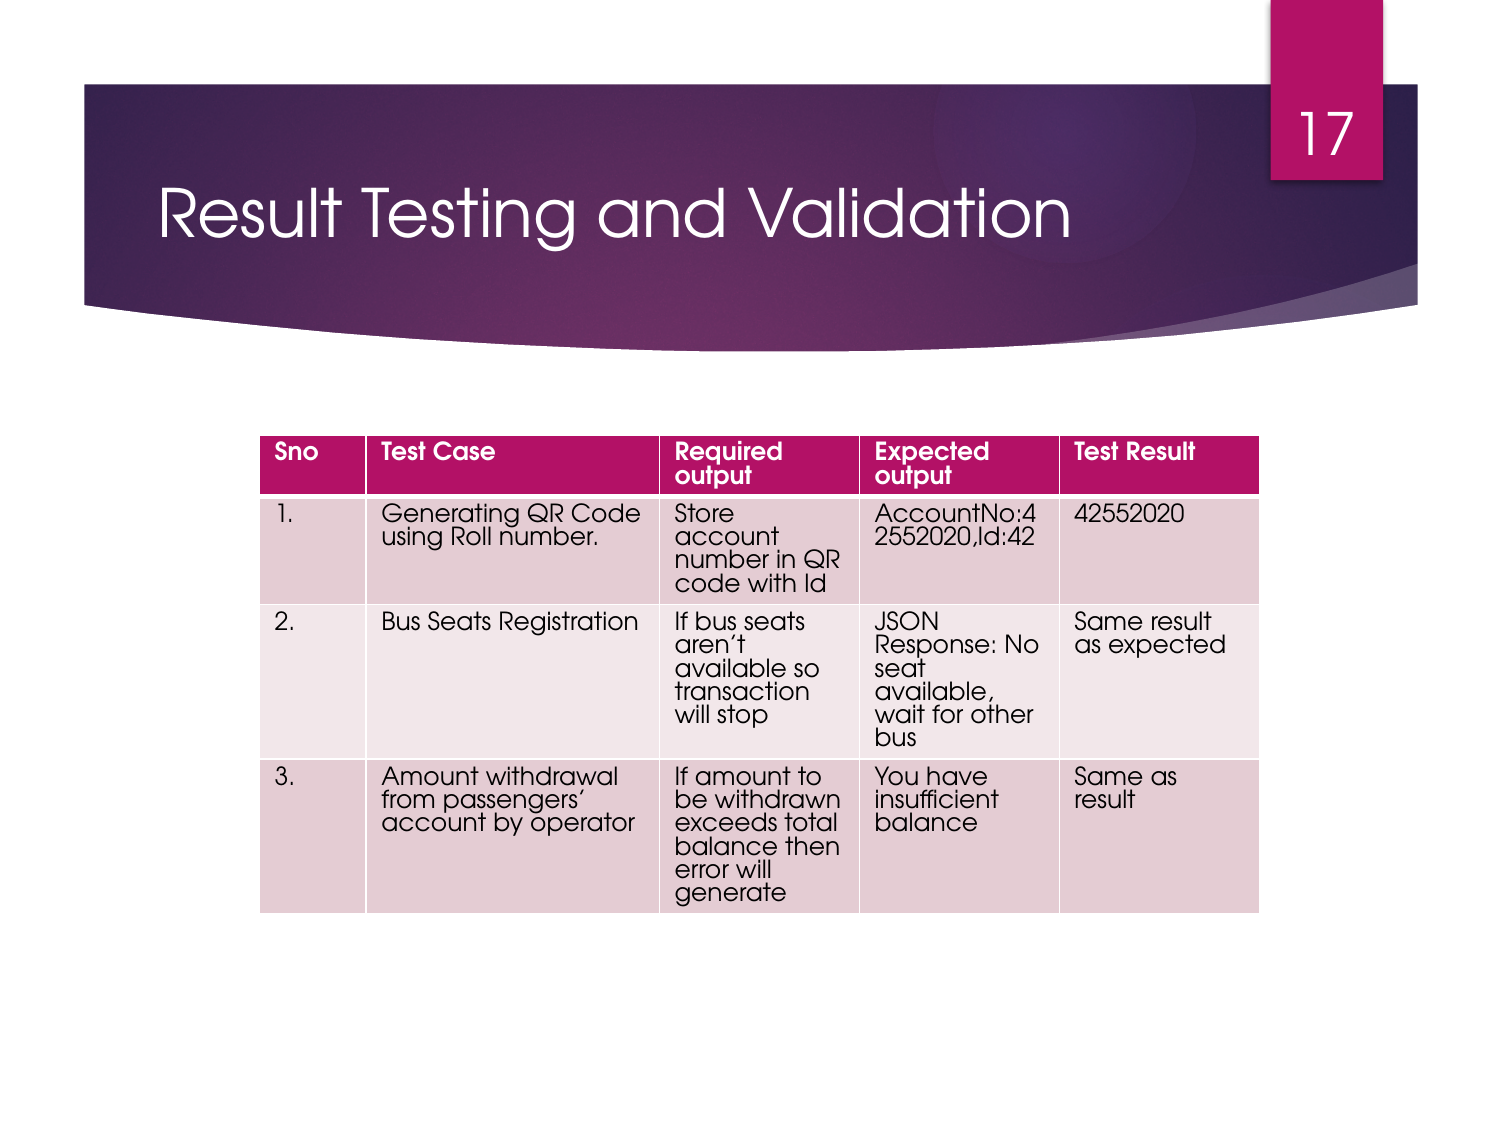

17
# Result Testing and Validation
| Sno | Test Case | Required output | Expected output | Test Result |
| --- | --- | --- | --- | --- |
| 1. | Generating QR Code using Roll number. | Store account number in QR code with Id | AccountNo:42552020,Id:42 | 42552020 |
| 2. | Bus Seats Registration | If bus seats aren’t available so transaction will stop | JSON Response: No seat available, wait for other bus | Same result as expected |
| 3. | Amount withdrawal from passengers’ account by operator | If amount to be withdrawn exceeds total balance then error will generate | You have insufficient balance | Same as result |